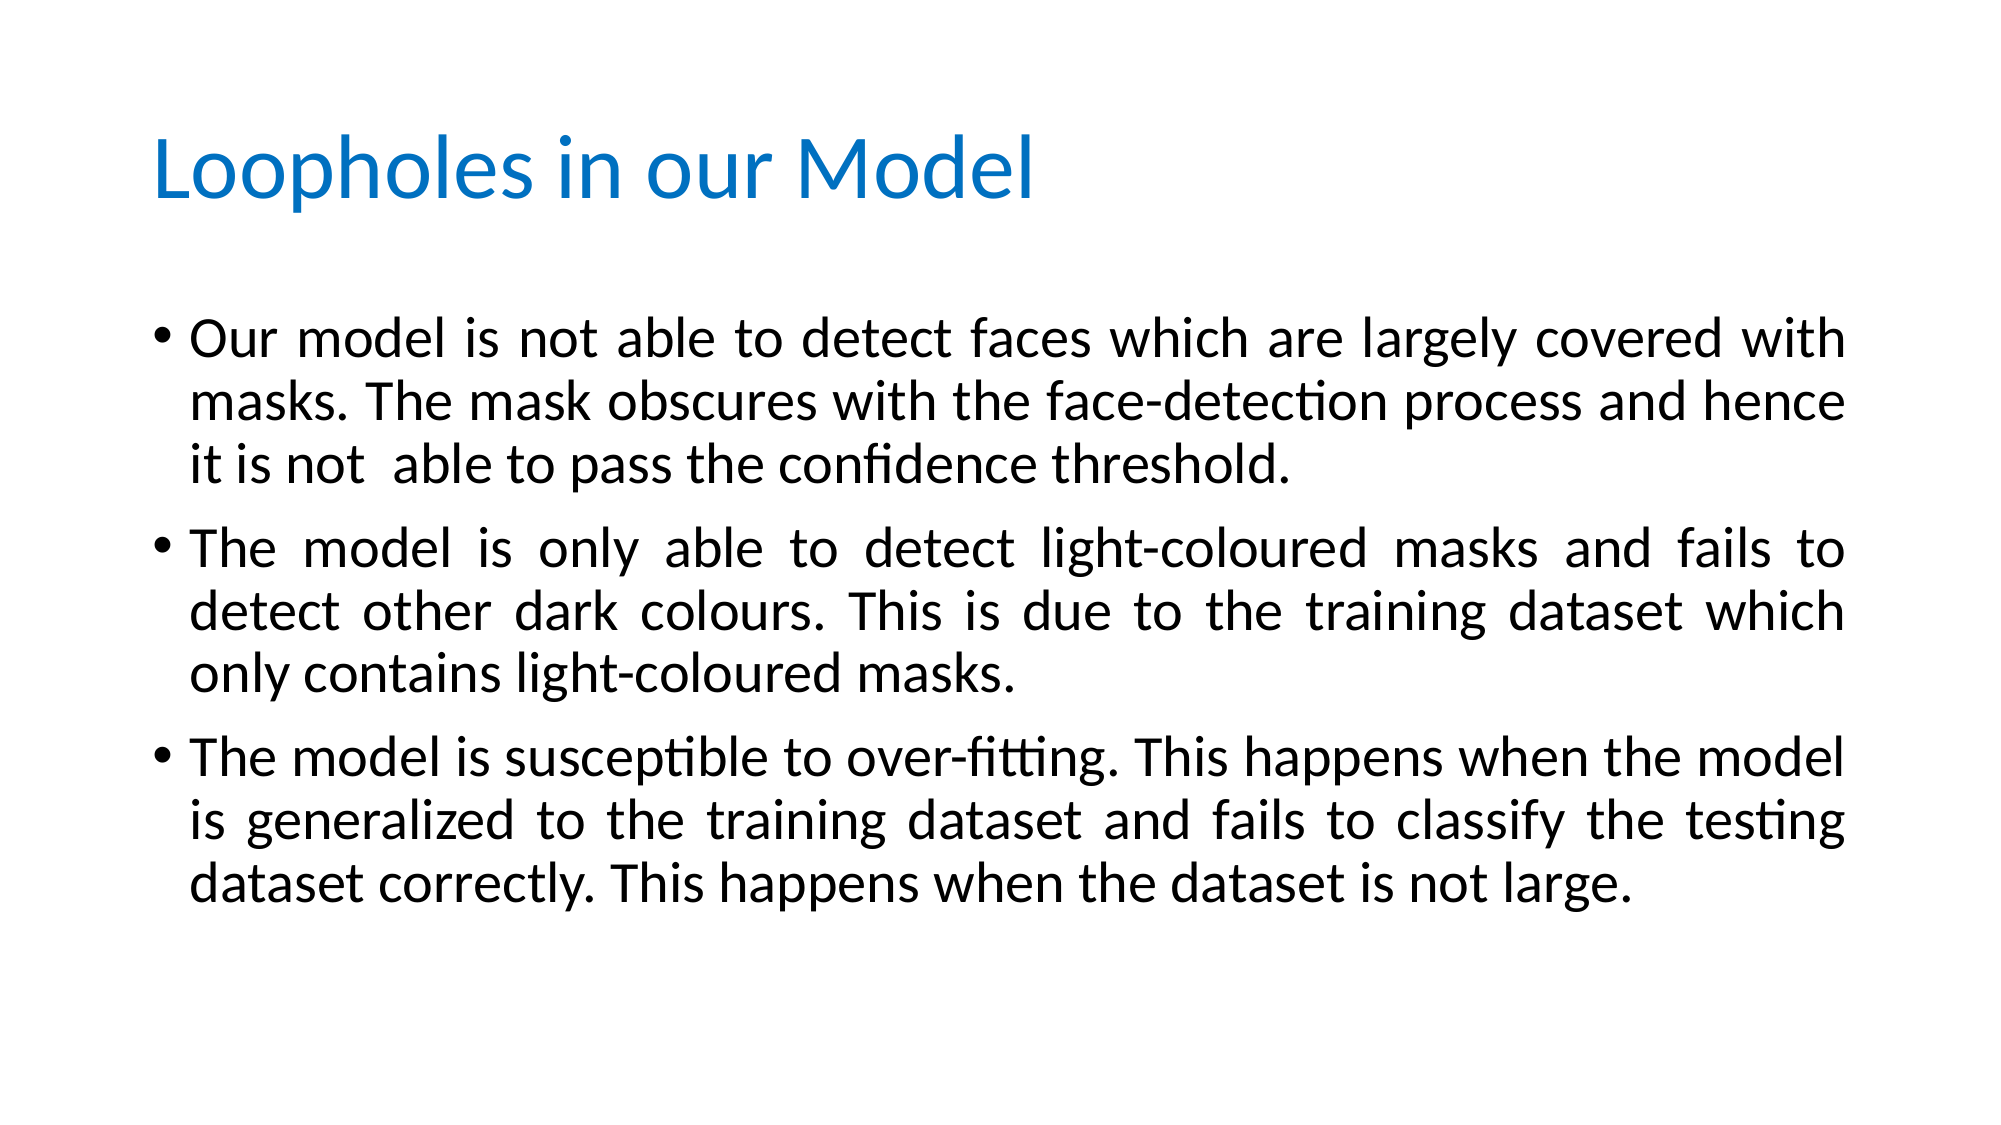

# Loopholes in our Model
Our model is not able to detect faces which are largely covered with masks. The mask obscures with the face-detection process and hence it is not  able to pass the confidence threshold.
The model is only able to detect light-coloured masks and fails to detect other dark colours. This is due to the training dataset which only contains light-coloured masks.
The model is susceptible to over-fitting. This happens when the model is generalized to the training dataset and fails to classify the testing dataset correctly. This happens when the dataset is not large.